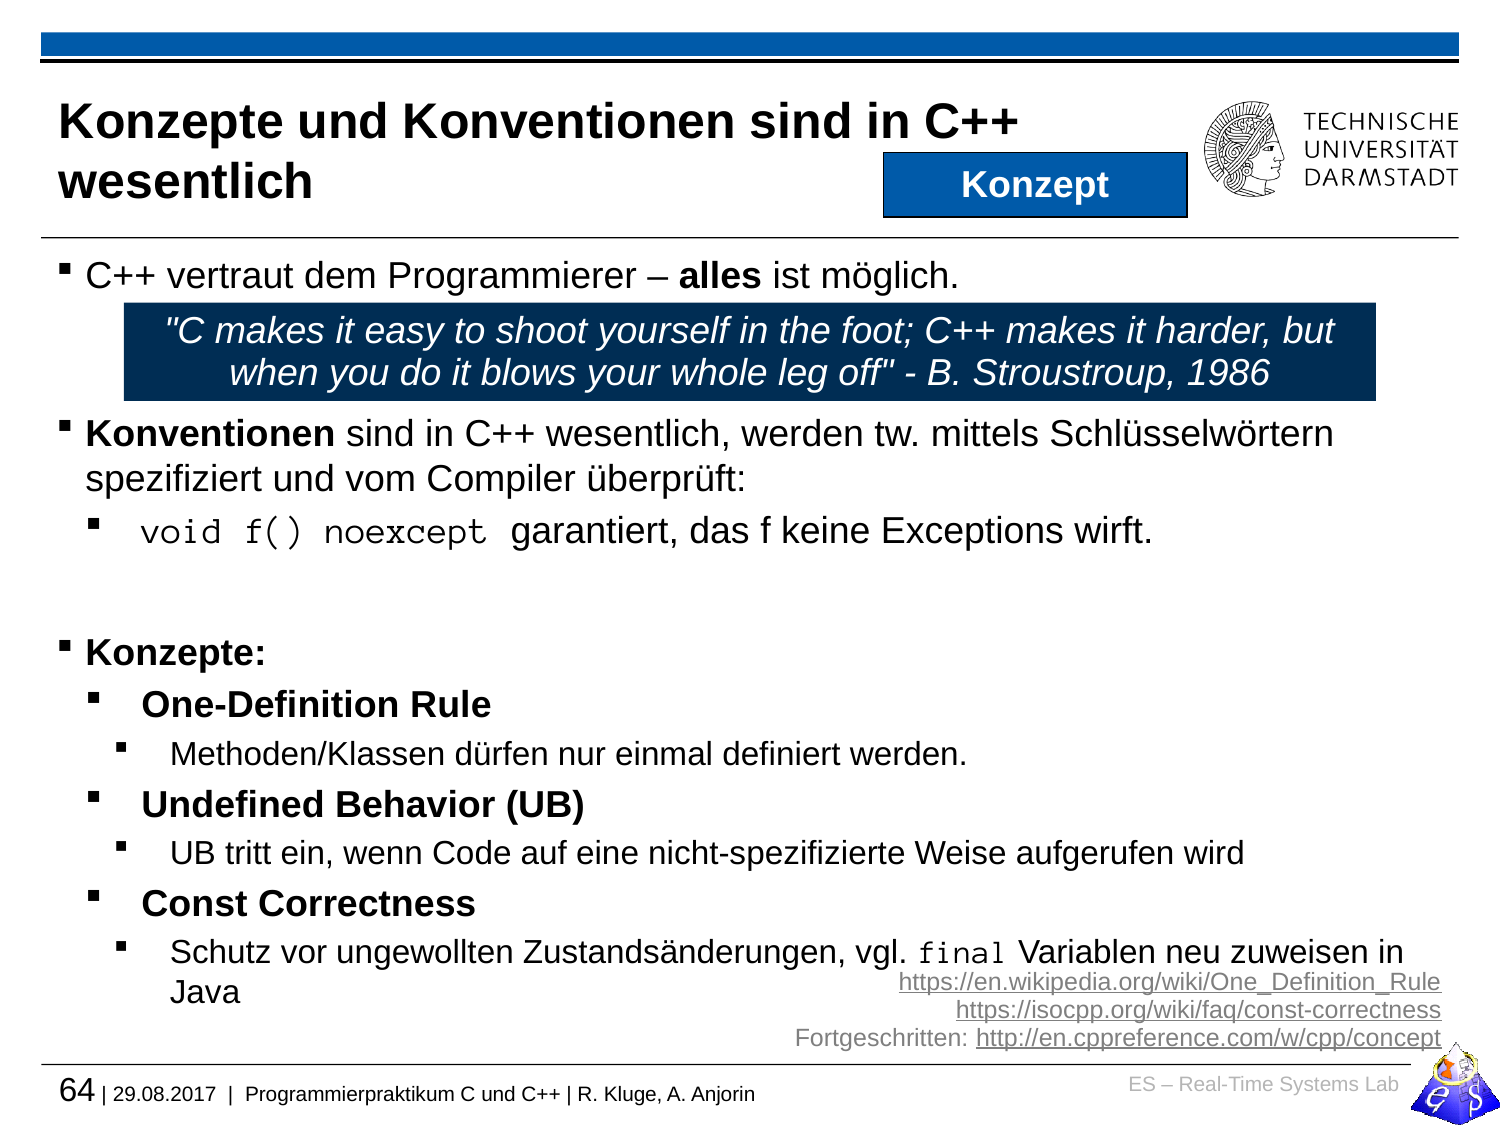

# Konzepte und Konventionen sind in C++ wesentlich
Konzept
C++ vertraut dem Programmierer – alles ist möglich.

Konventionen sind in C++ wesentlich, werden tw. mittels Schlüsselwörtern spezifiziert und vom Compiler überprüft:
void f() noexcept garantiert, das f keine Exceptions wirft.

Konzepte:
One-Definition Rule
Methoden/Klassen dürfen nur einmal definiert werden.
Undefined Behavior (UB)
UB tritt ein, wenn Code auf eine nicht-spezifizierte Weise aufgerufen wird
Const Correctness
Schutz vor ungewollten Zustandsänderungen, vgl. final Variablen neu zuweisen in Java
"C makes it easy to shoot yourself in the foot; C++ makes it harder, but when you do it blows your whole leg off" - B. Stroustroup, 1986
https://en.wikipedia.org/wiki/One_Definition_Rule
https://isocpp.org/wiki/faq/const-correctness
Fortgeschritten: http://en.cppreference.com/w/cpp/concept